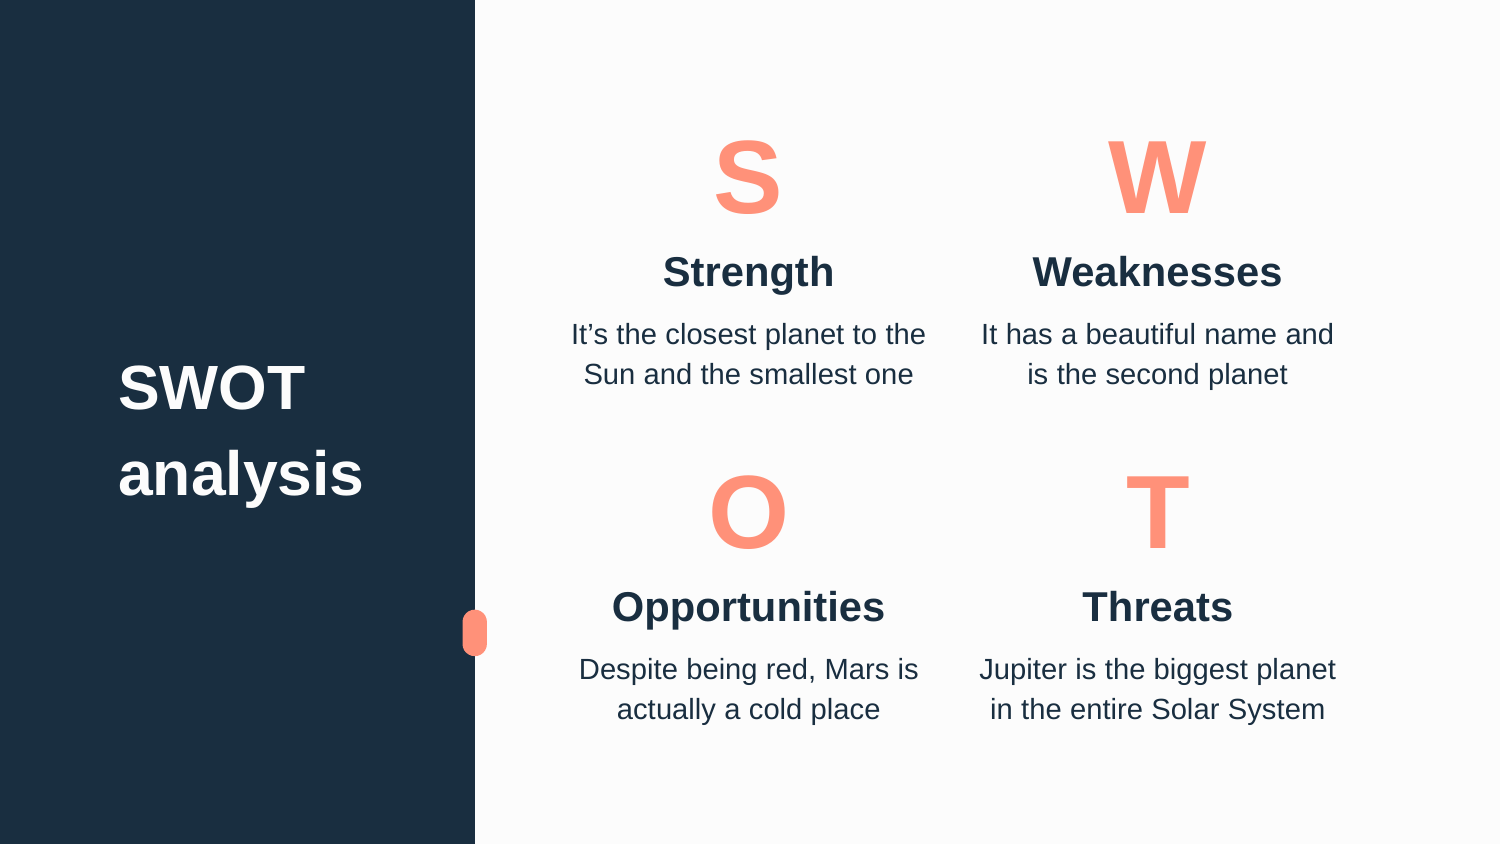

S
W
Strength
Weaknesses
# SWOT analysis
It’s the closest planet to the Sun and the smallest one
It has a beautiful name and is the second planet
O
T
Opportunities
Threats

Despite being red, Mars is actually a cold place
Jupiter is the biggest planet in the entire Solar System